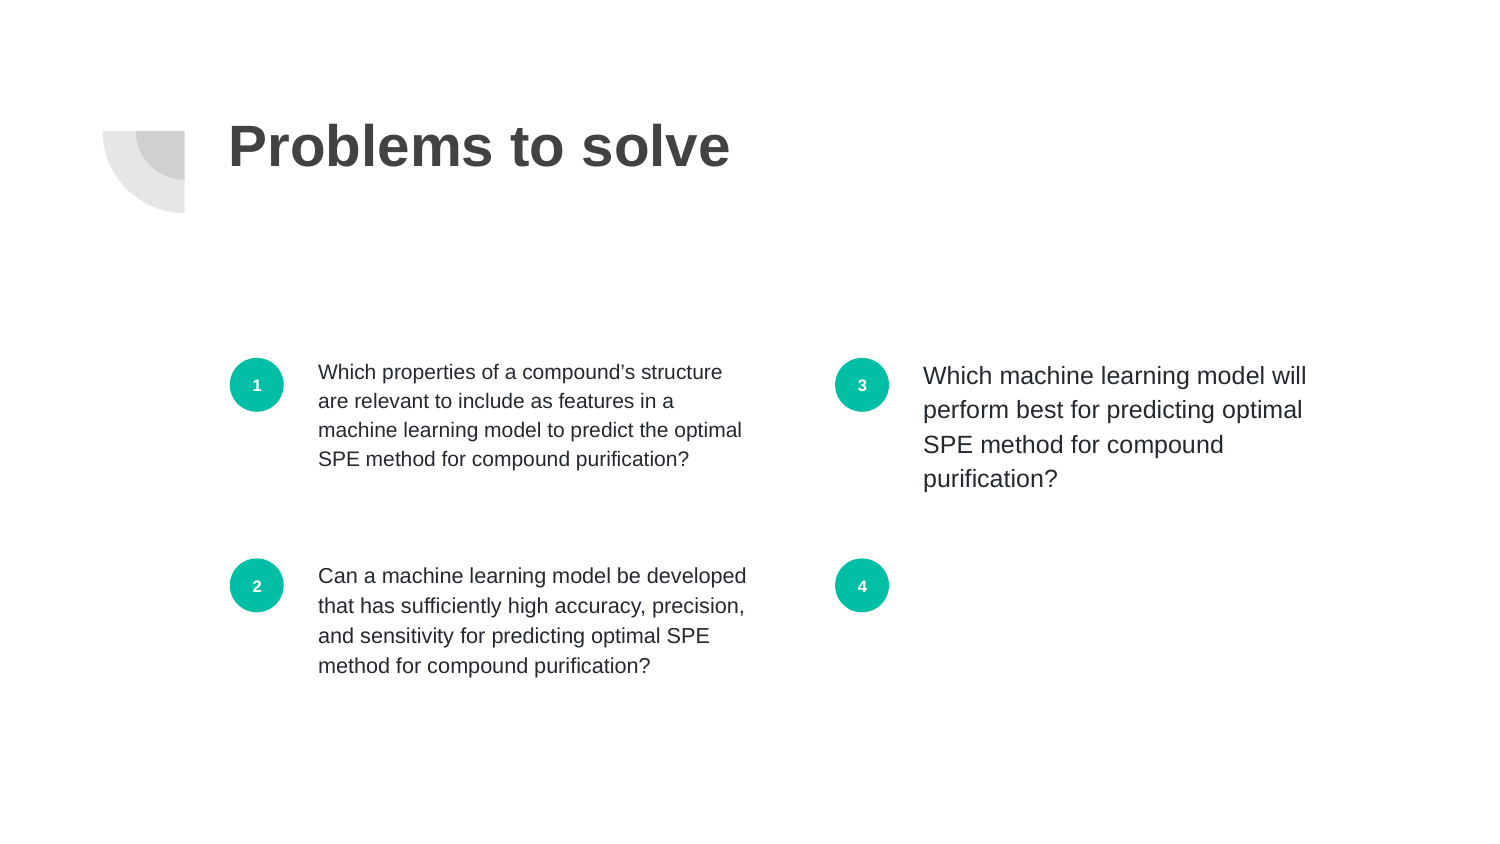

# Problems to solve
Which properties of a compound’s structure are relevant to include as features in a machine learning model to predict the optimal SPE method for compound purification?
Which machine learning model will perform best for predicting optimal SPE method for compound purification?
1
3
Can a machine learning model be developed that has sufficiently high accuracy, precision, and sensitivity for predicting optimal SPE method for compound purification?

2
4